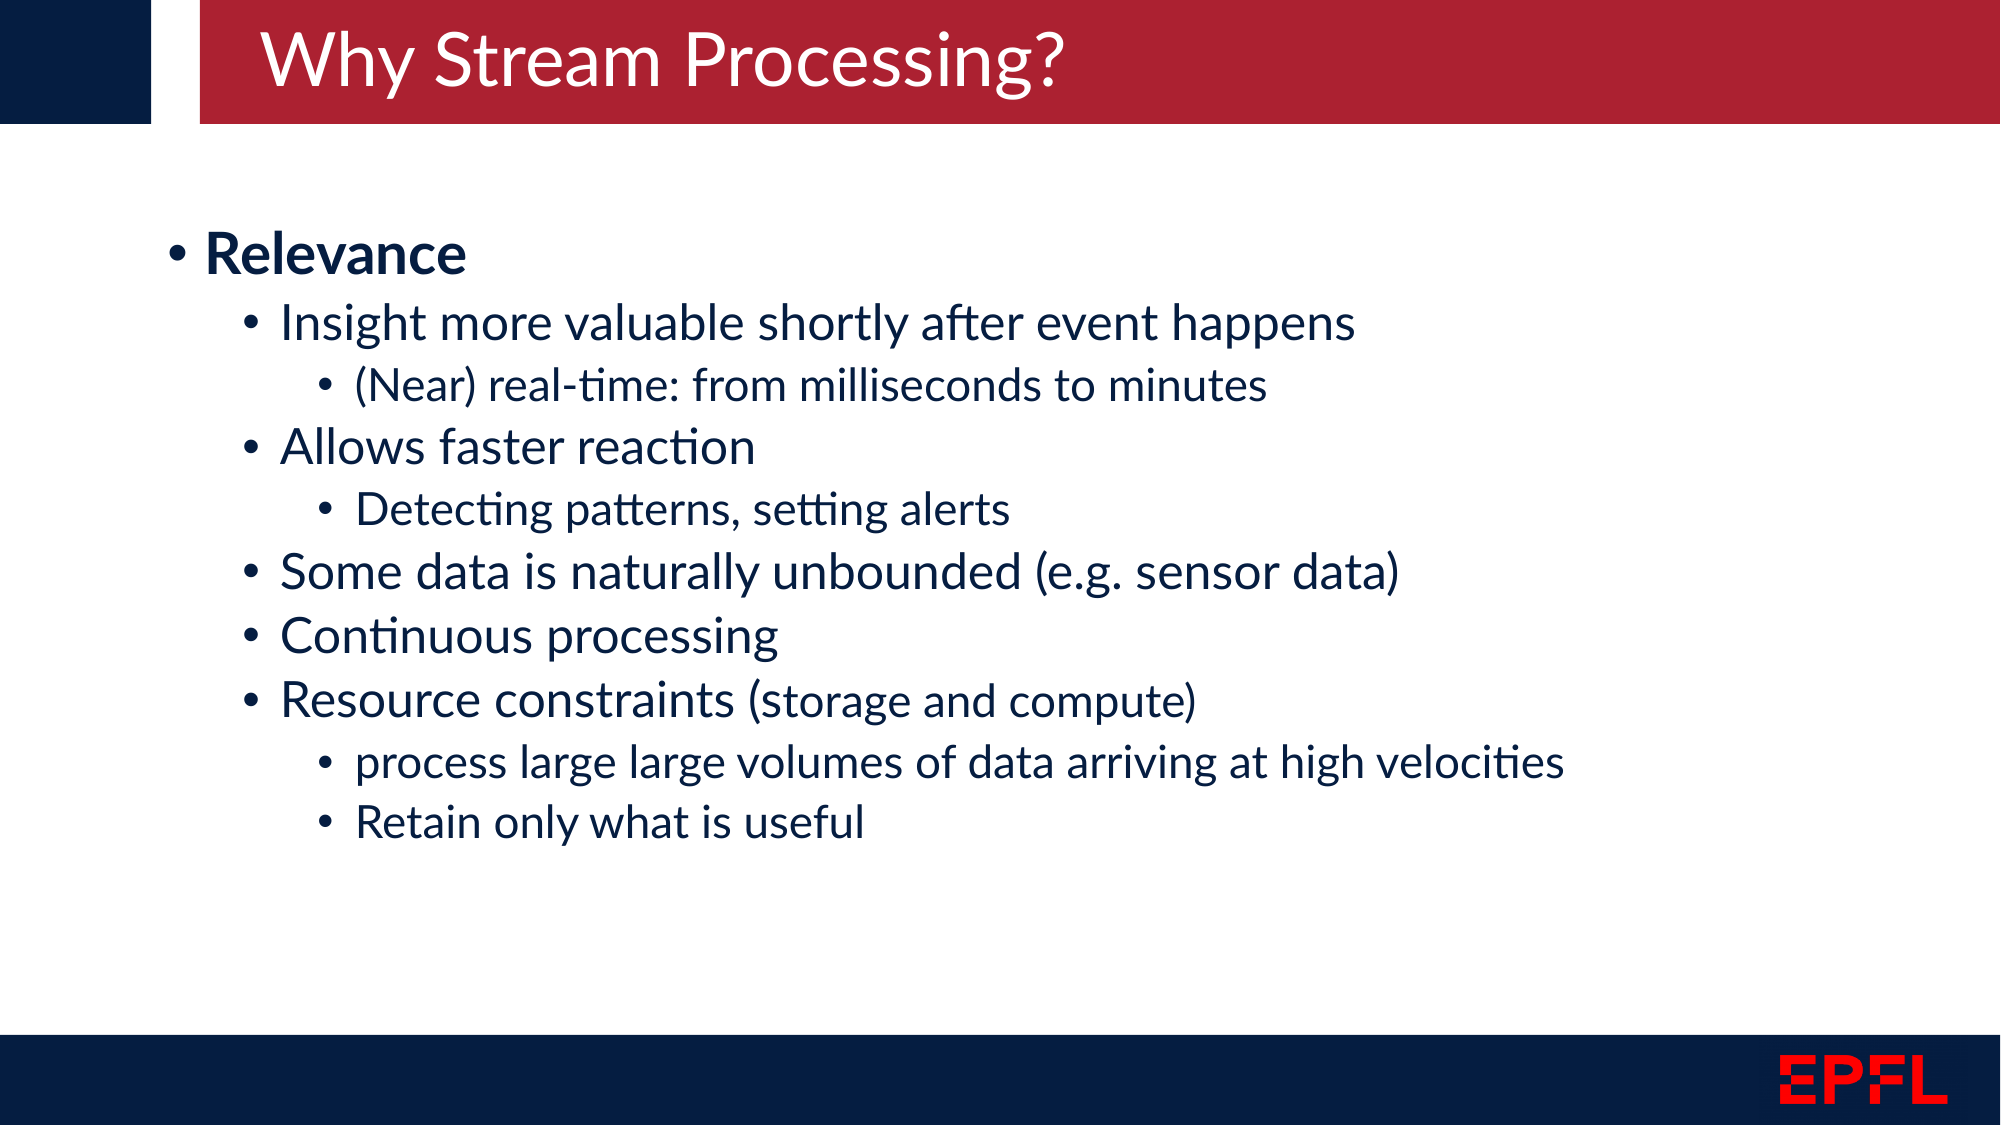

# Why Stream Processing?
Relevance
Insight more valuable shortly after event happens
(Near) real-time: from milliseconds to minutes
Allows faster reaction
Detecting patterns, setting alerts
Some data is naturally unbounded (e.g. sensor data)
Continuous processing
Resource constraints (storage and compute)
process large large volumes of data arriving at high velocities
Retain only what is useful